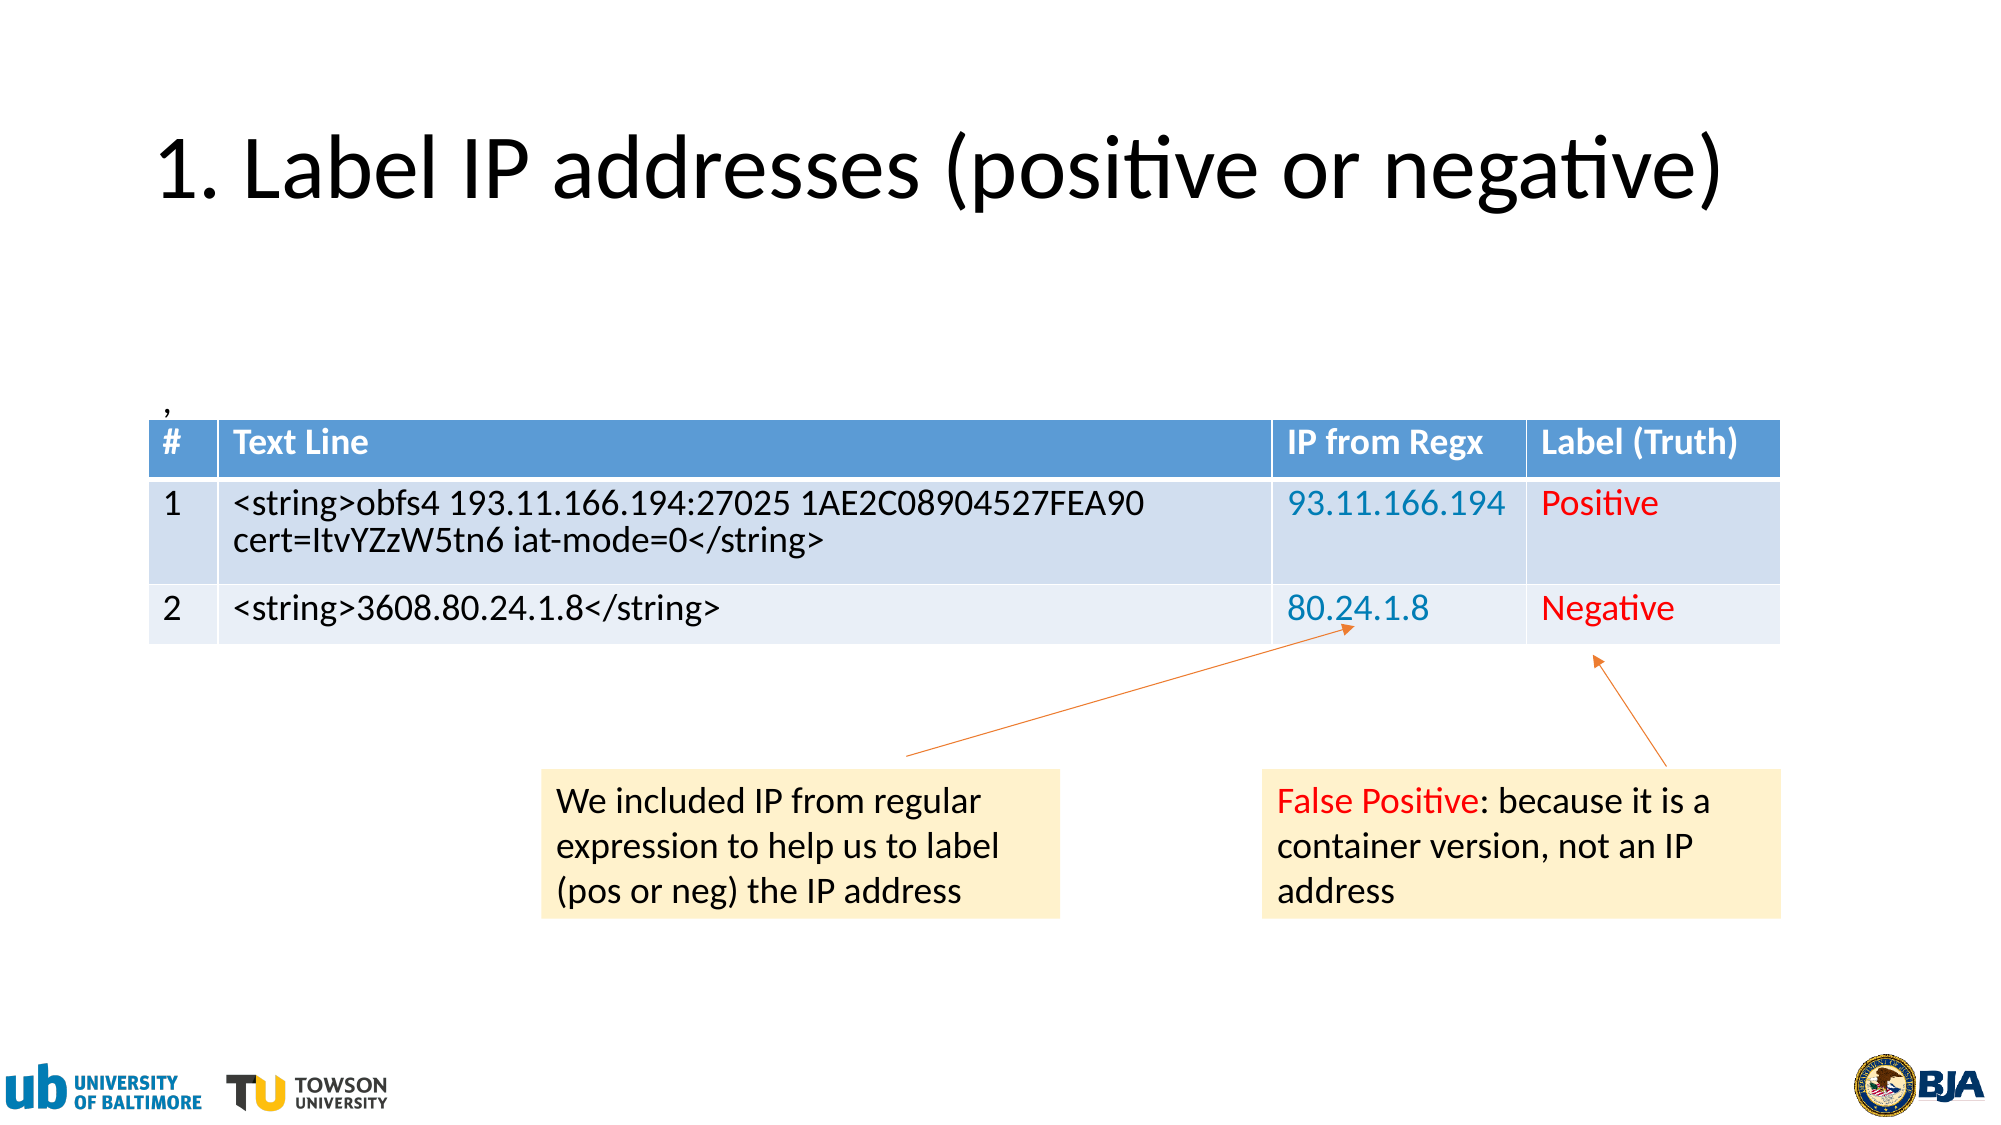

# 1. Label IP addresses (positive or negative)
,
| # | Text Line | IP from Regx | Label (Truth) |
| --- | --- | --- | --- |
| 1 | <string>obfs4 193.11.166.194:27025 1AE2C08904527FEA90 cert=ItvYZzW5tn6 iat-mode=0</string> | 93.11.166.194 | Positive |
| 2 | <string>3608.80.24.1.8</string> | 80.24.1.8 | Negative |
We included IP from regular expression to help us to label (pos or neg) the IP address
False Positive: because it is a container version, not an IP address